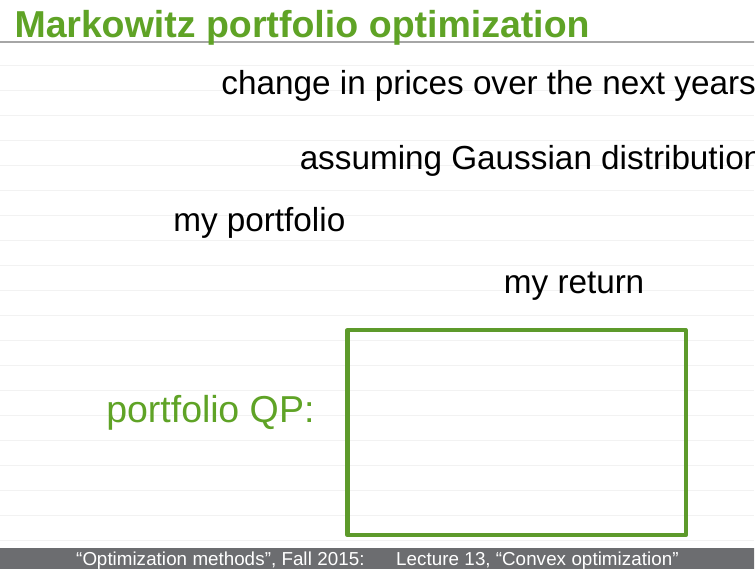

# Markowitz portfolio optimization
change in prices over the next years
assuming Gaussian distribution
my portfolio
my return

portfolio QP: